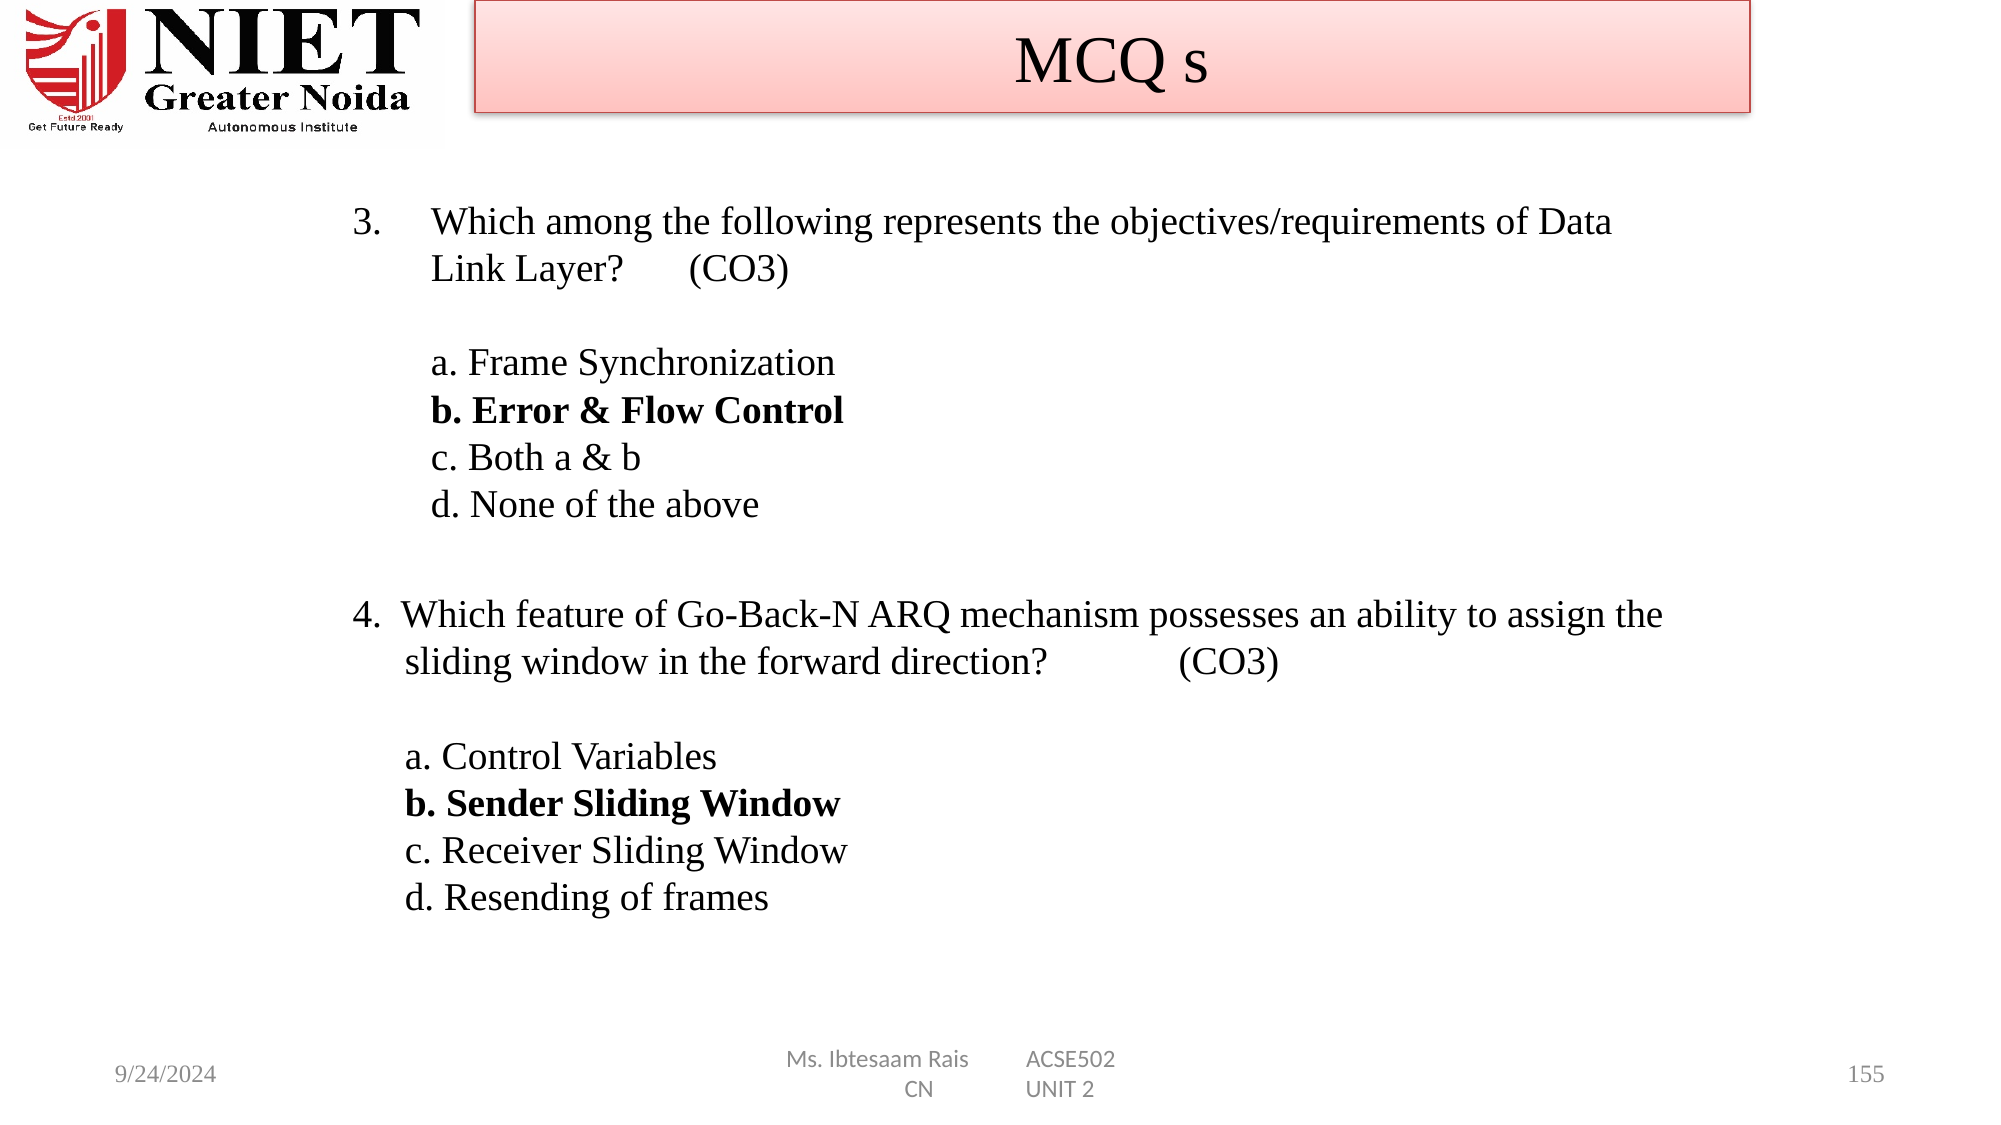

MCQ s
Which among the following represents the objectives/requirements of Data Link Layer? 						(CO3)
a. Frame Synchronization
b. Error & Flow Control
c. Both a & b
d. None of the above

4.  Which feature of Go-Back-N ARQ mechanism possesses an ability to assign the sliding window in the forward direction? 		(CO3)
a. Control Variables
b. Sender Sliding Window
c. Receiver Sliding Window
d. Resending of frames

9/24/2024
Ms. Ibtesaam Rais          ACSE502                  CN                UNIT 2
155